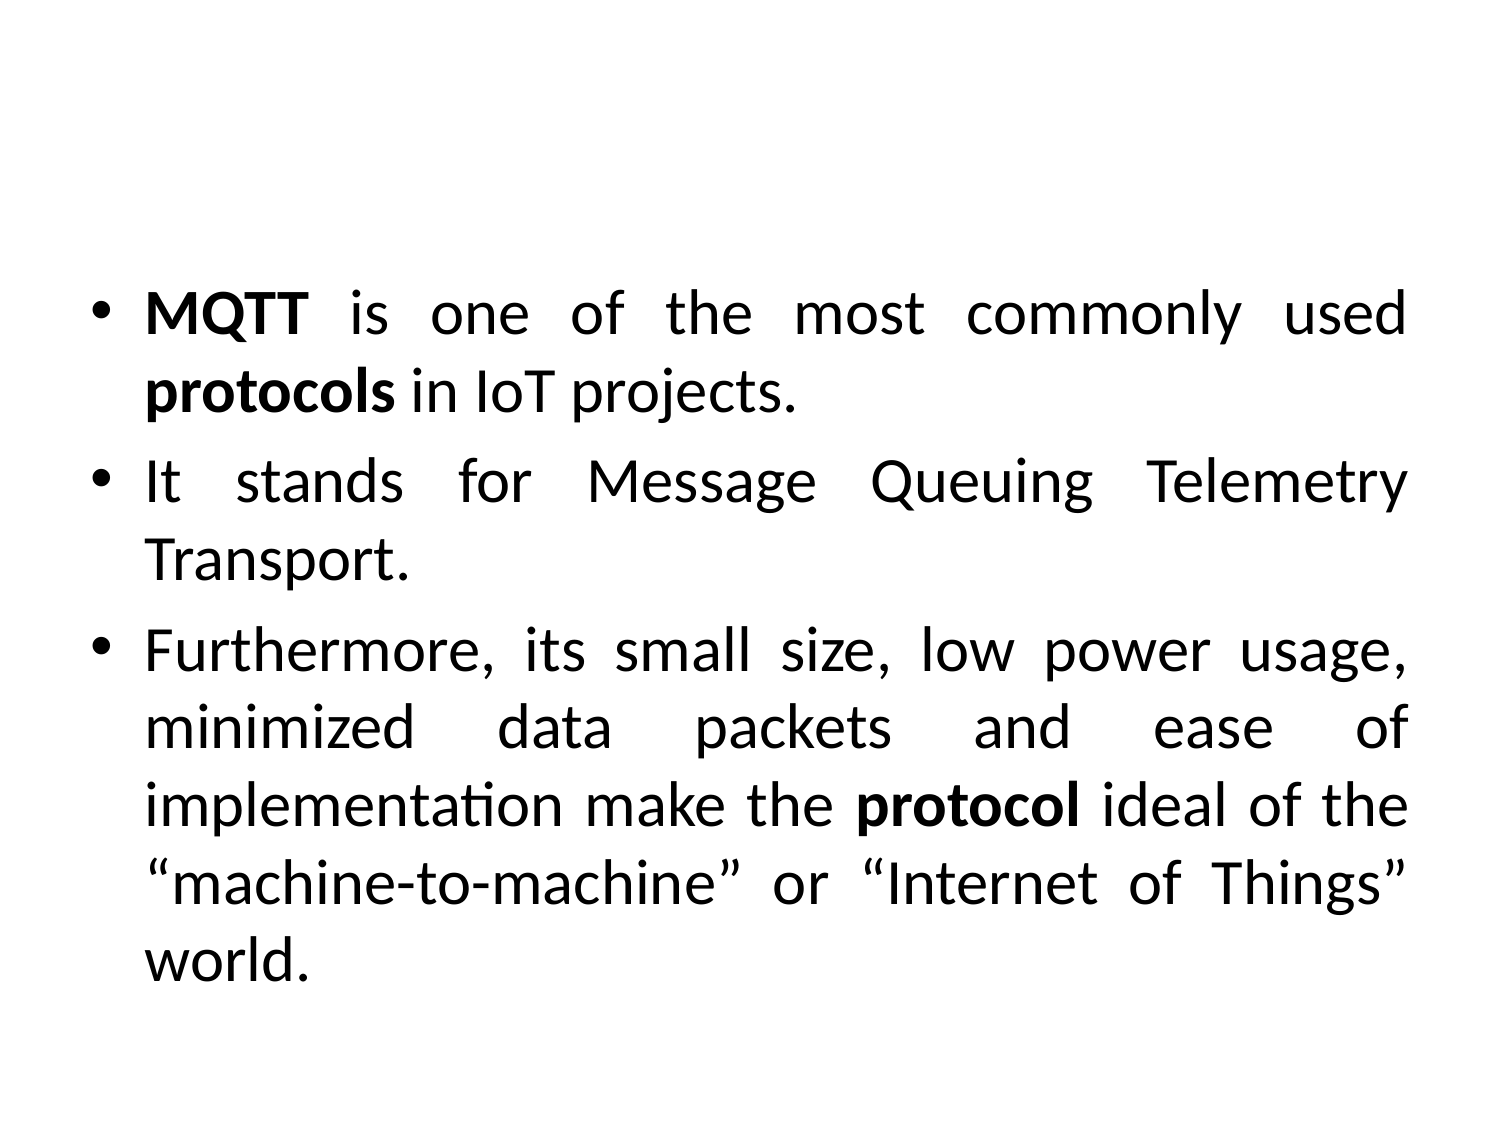

#
MQTT is one of the most commonly used protocols in IoT projects.
It stands for Message Queuing Telemetry Transport.
Furthermore, its small size, low power usage, minimized data packets and ease of implementation make the protocol ideal of the “machine-to-machine” or “Internet of Things” world.